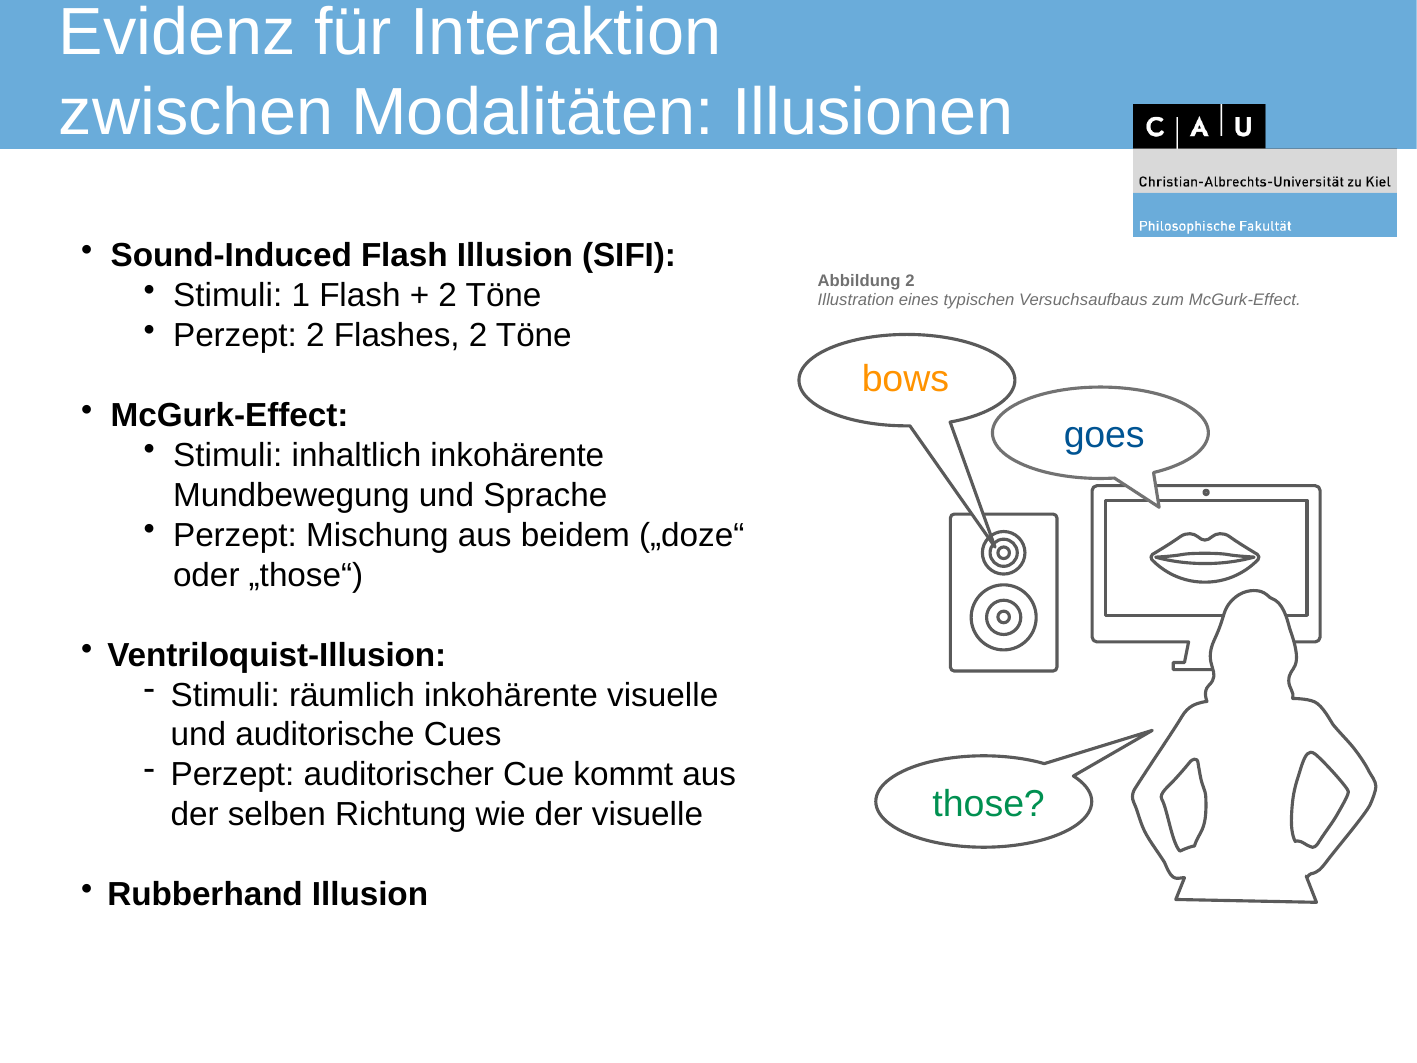

# Evidenz für Interaktion zwischen Modalitäten: Illusionen
Sound-Induced Flash Illusion (SIFI):
Stimuli: 1 Flash + 2 Töne
Perzept: 2 Flashes, 2 Töne

McGurk-Effect:
Stimuli: inhaltlich inkohärente Mundbewegung und Sprache
Perzept: Mischung aus beidem („doze“ oder „those“)

Ventriloquist-Illusion:
Stimuli: räumlich inkohärente visuelle und auditorische Cues
Perzept: auditorischer Cue kommt aus der selben Richtung wie der visuelle

Rubberhand Illusion
Abbildung 2
Illustration eines typischen Versuchsaufbaus zum McGurk-Effect.

bows

goes

those?